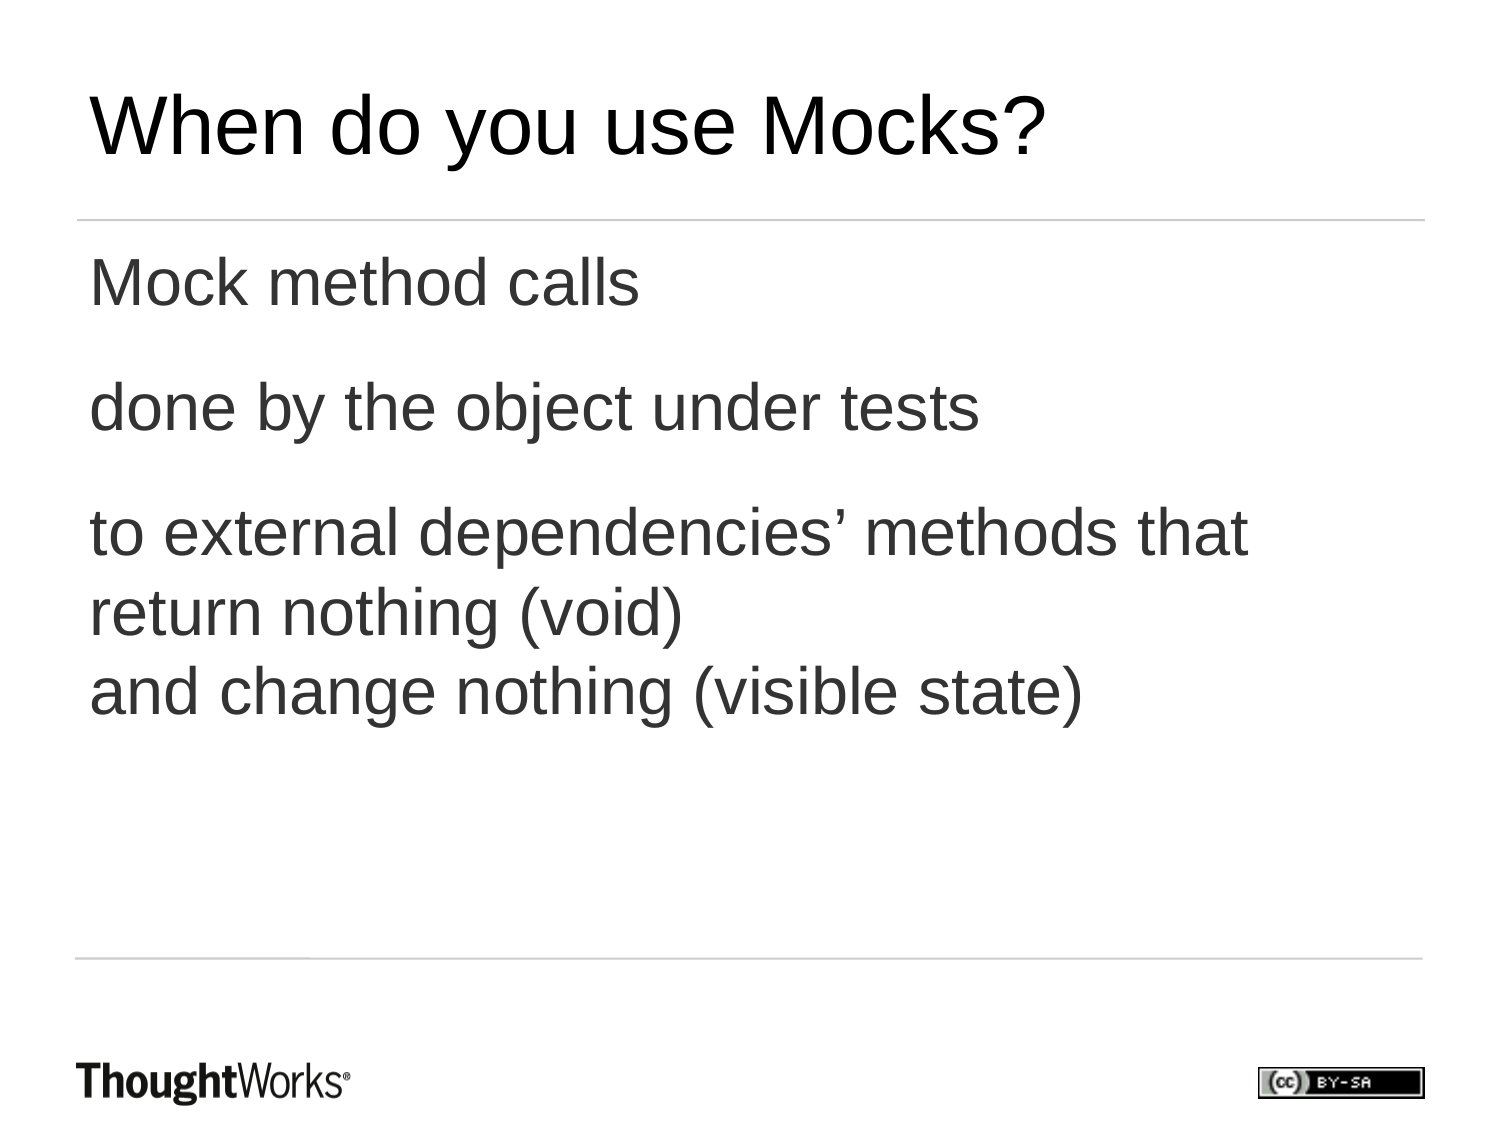

When do you use Mocks?
Mock method calls

done by the object under tests

to external dependencies’ methods that
return nothing (void)
and change nothing (visible state)